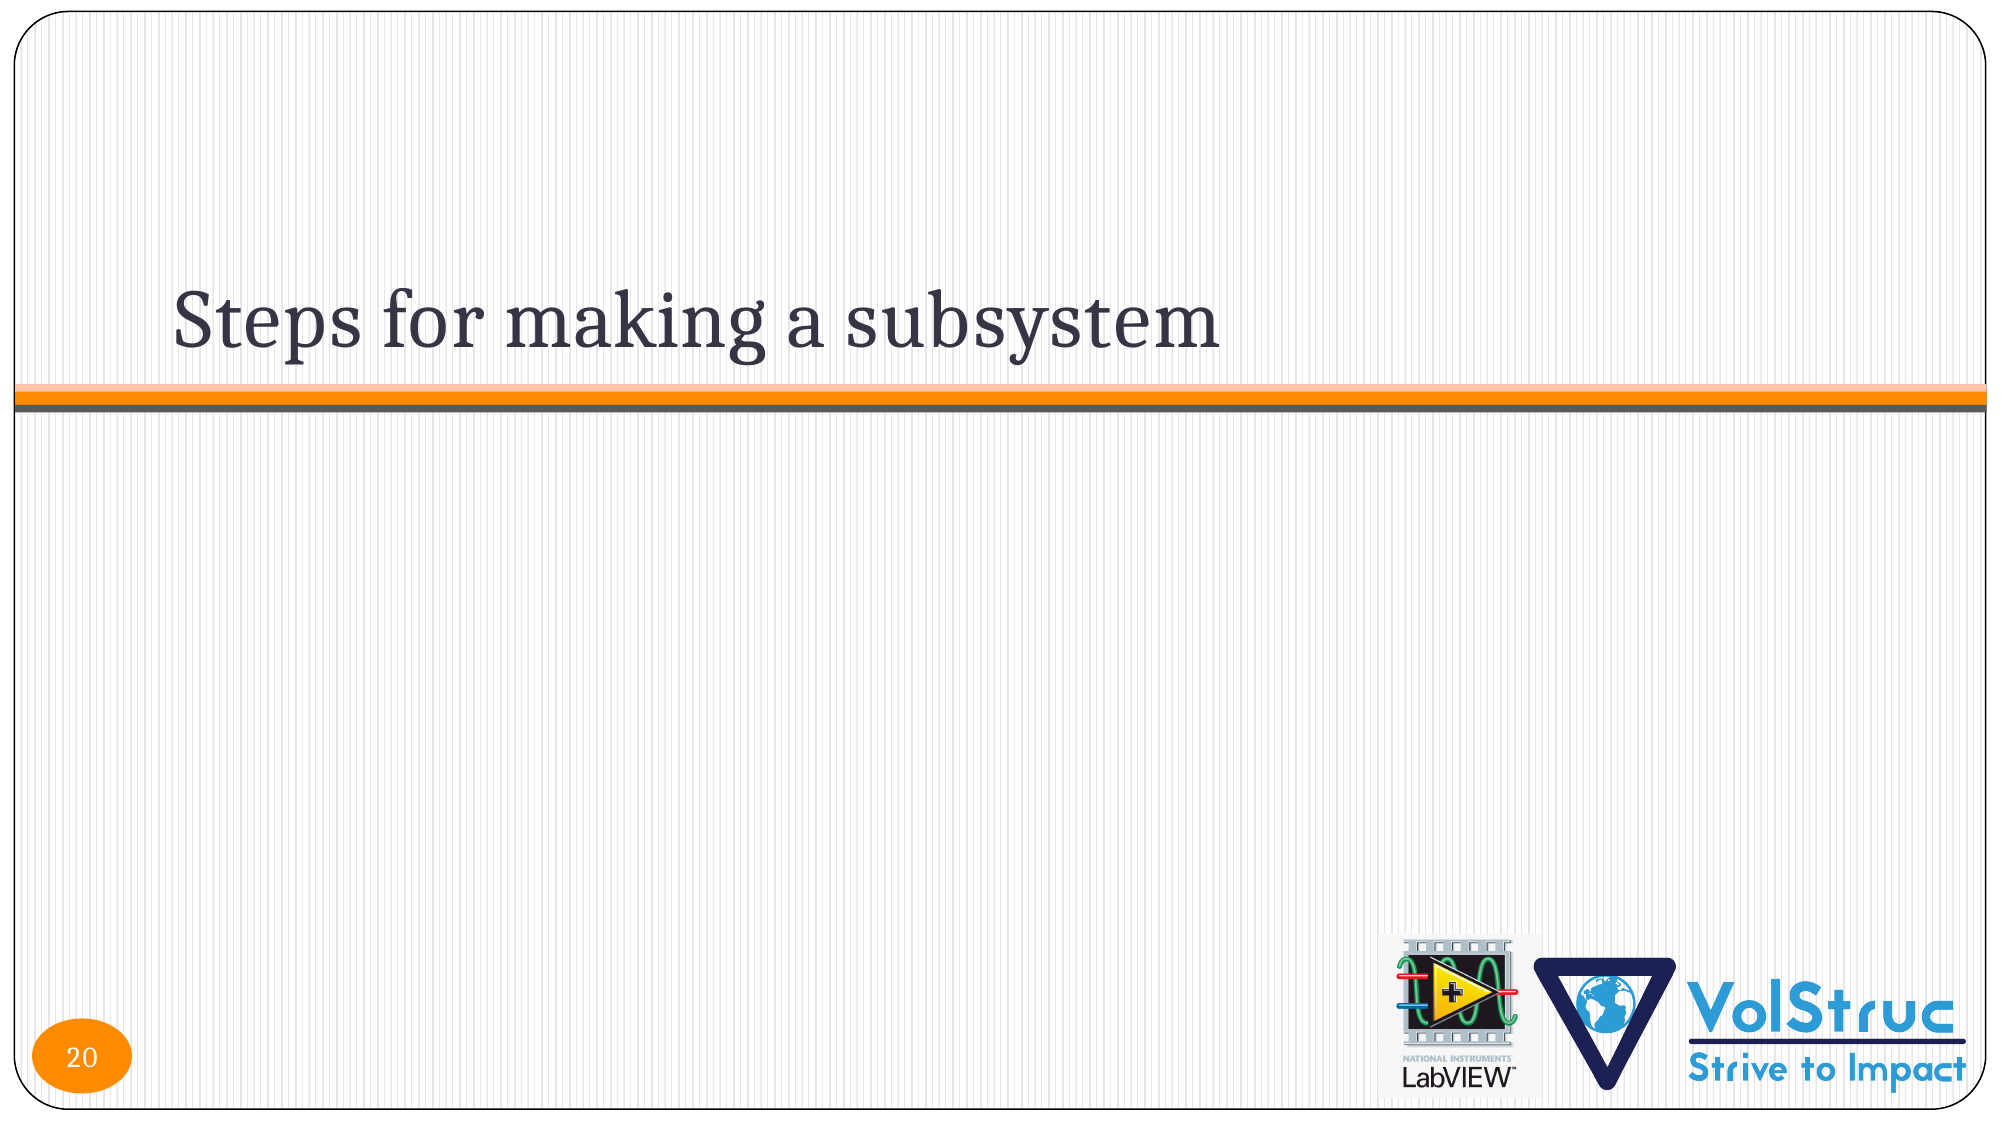

# Steps for making a subsystem

20